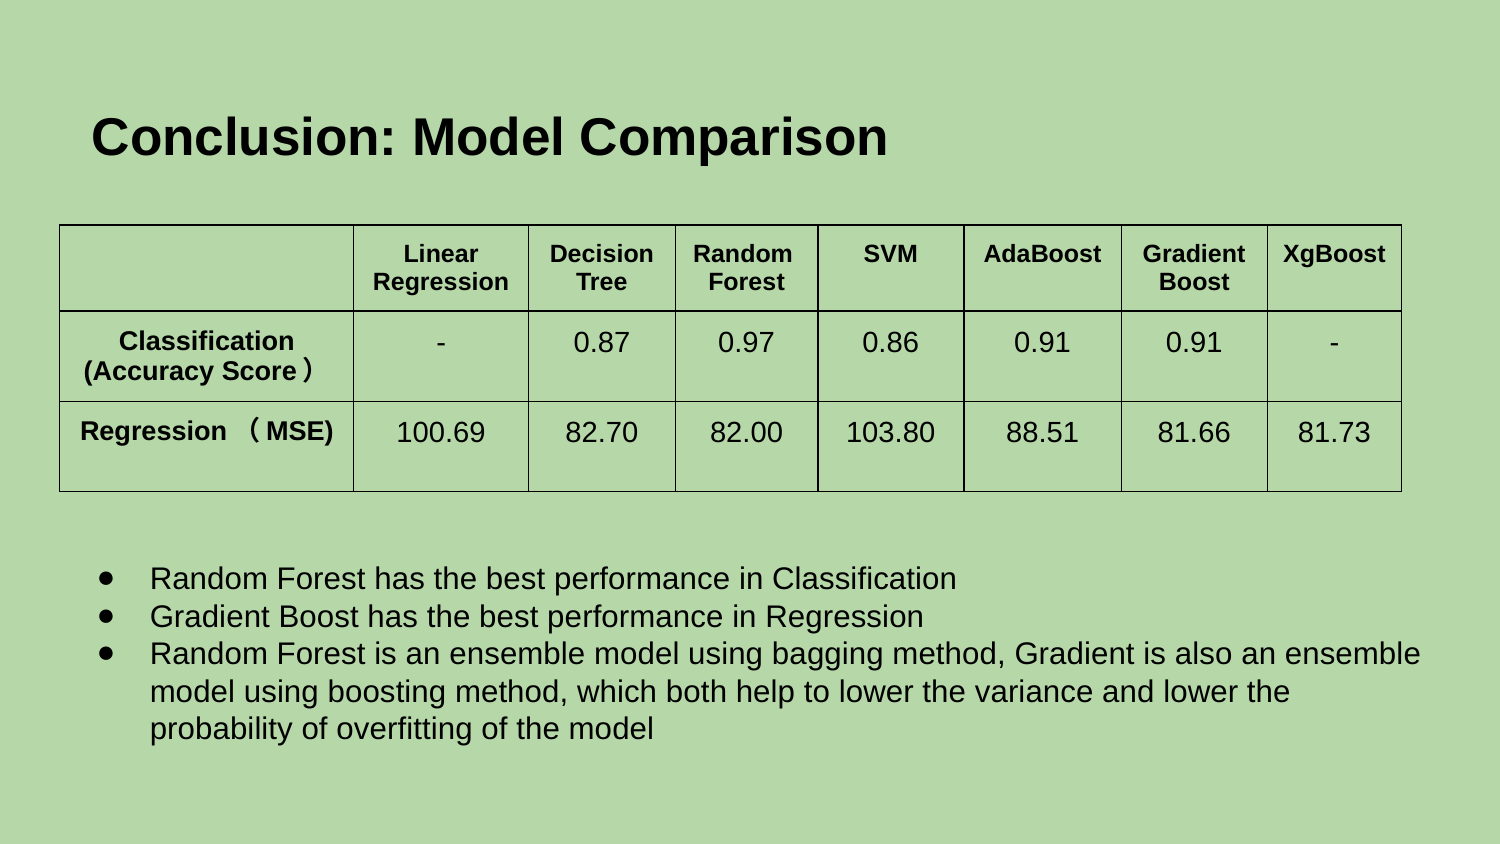

# Conclusion: Model Comparison
|  | Linear Regression | Decision Tree | Random Forest | SVM | AdaBoost | Gradient Boost | XgBoost |
| --- | --- | --- | --- | --- | --- | --- | --- |
| Classification (Accuracy Score） | - | 0.87 | 0.97 | 0.86 | 0.91 | 0.91 | - |
| Regression（MSE) | 100.69 | 82.70 | 82.00 | 103.80 | 88.51 | 81.66 | 81.73 |
Random Forest has the best performance in Classification
Gradient Boost has the best performance in Regression
Random Forest is an ensemble model using bagging method, Gradient is also an ensemble model using boosting method, which both help to lower the variance and lower the probability of overfitting of the model